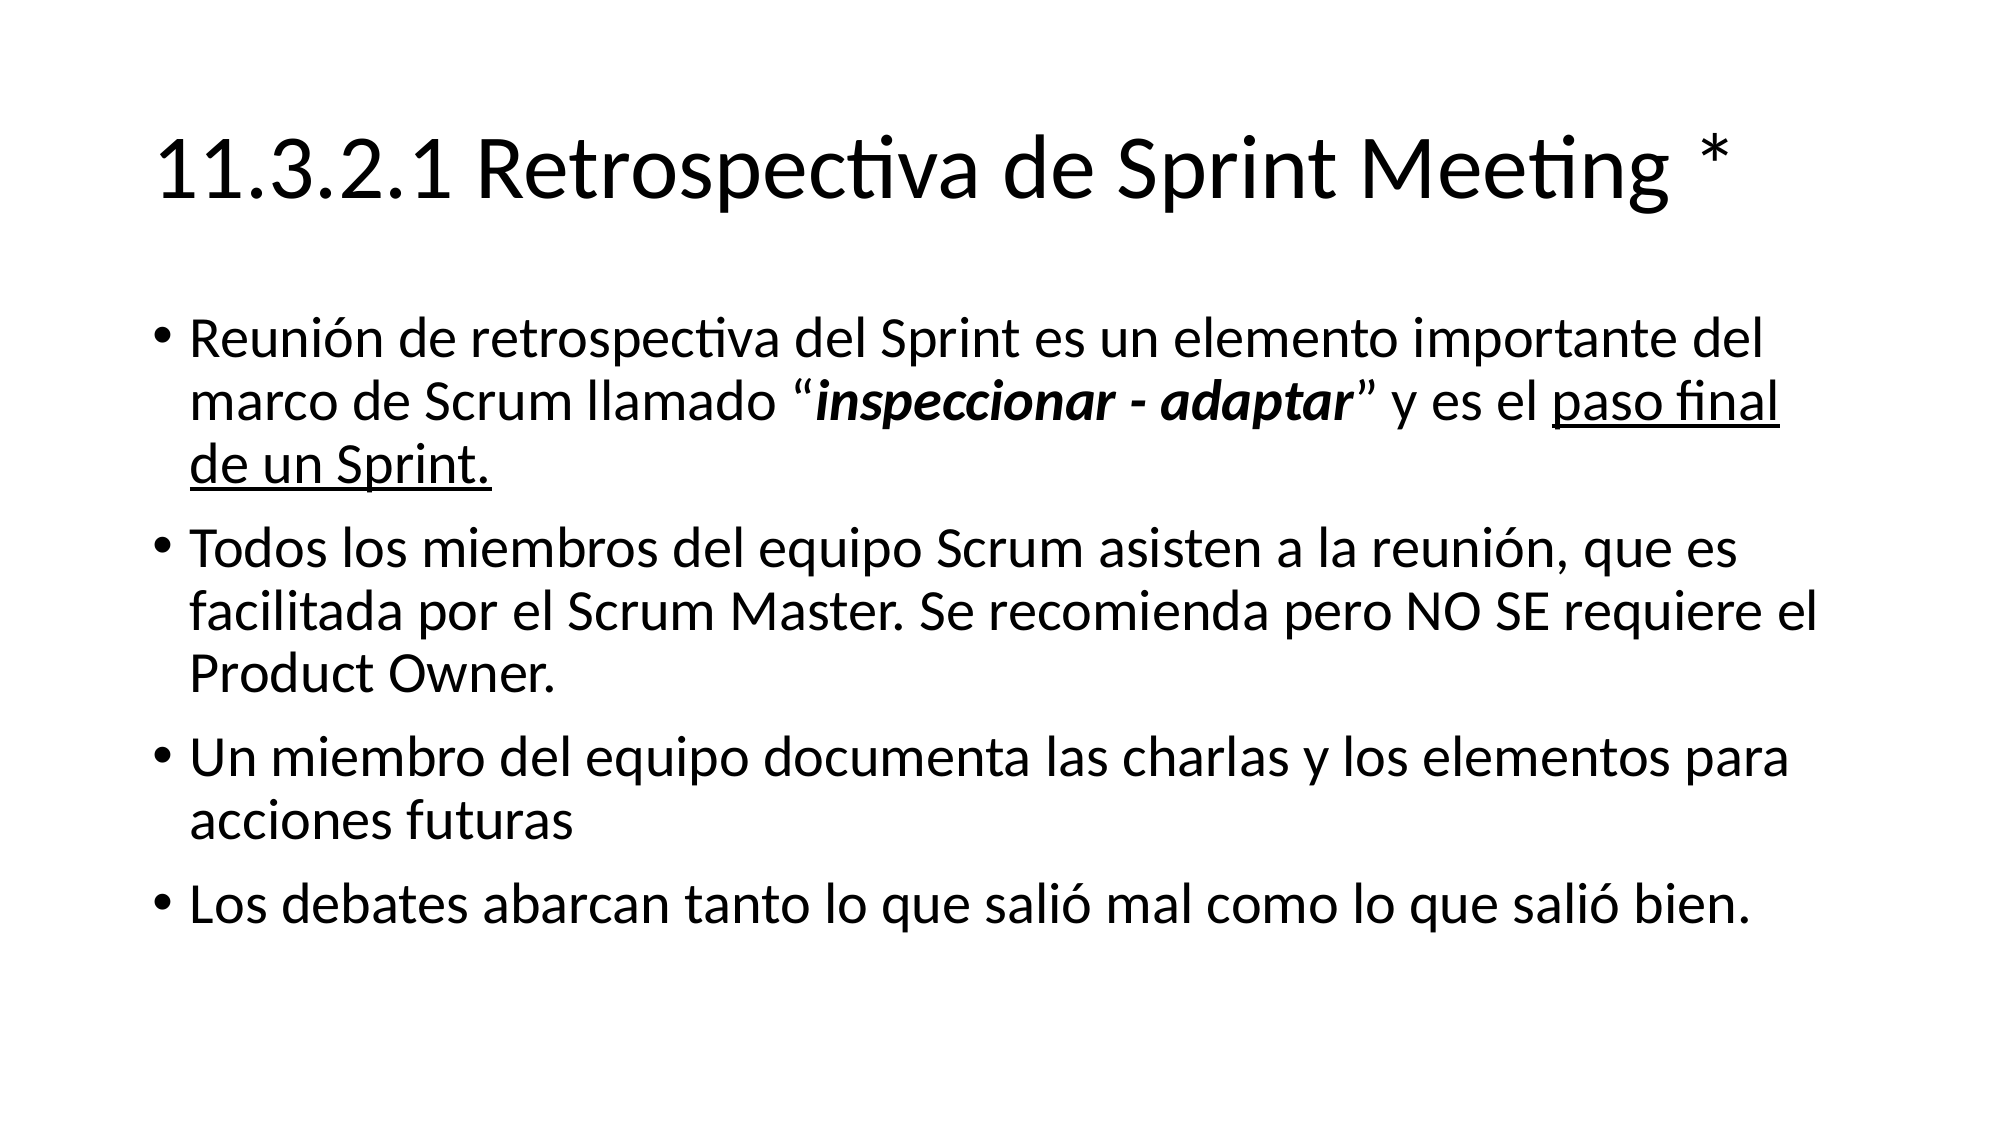

# 11.3.2.1 Retrospectiva de Sprint Meeting *
Reunión de retrospectiva del Sprint es un elemento importante del marco de Scrum llamado “inspeccionar - adaptar” y es el paso final de un Sprint.
Todos los miembros del equipo Scrum asisten a la reunión, que es facilitada por el Scrum Master. Se recomienda pero NO SE requiere el Product Owner.
Un miembro del equipo documenta las charlas y los elementos para acciones futuras
Los debates abarcan tanto lo que salió mal como lo que salió bien.